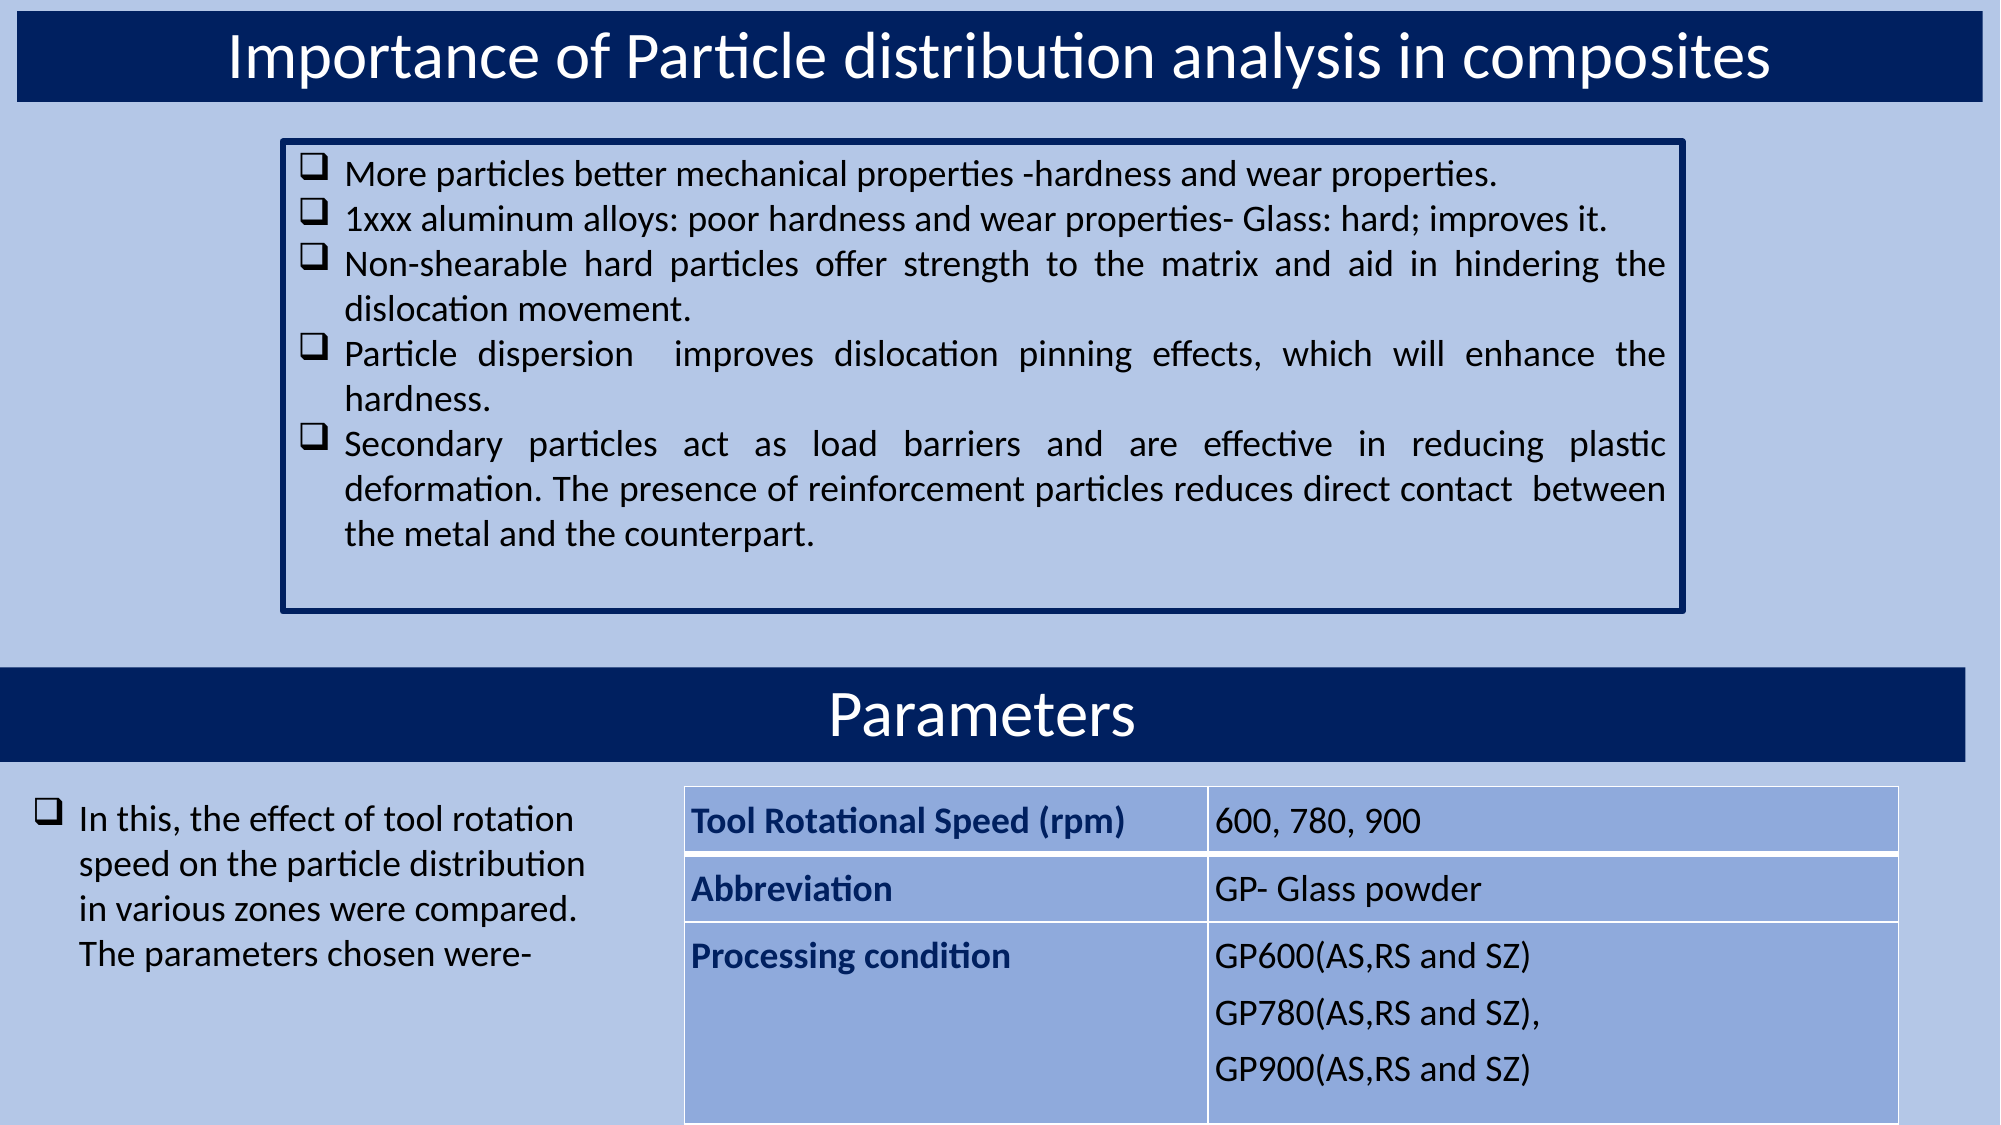

Importance of Particle distribution analysis in composites
More particles better mechanical properties -hardness and wear properties.
1xxx aluminum alloys: poor hardness and wear properties- Glass: hard; improves it.
Non-shearable hard particles offer strength to the matrix and aid in hindering the dislocation movement.
Particle dispersion  improves dislocation pinning effects, which will enhance the hardness.
Secondary particles act as load barriers and are effective in reducing plastic deformation. The presence of reinforcement particles reduces direct contact  between the metal and the counterpart.

Parameters
In this, the effect of tool rotation speed on the particle distribution in various zones were compared. The parameters chosen were-
| Tool Rotational Speed (rpm) | 600, 780, 900 |
| --- | --- |
| Abbreviation | GP- Glass powder |
| Processing condition | GP600(AS,RS and SZ) GP780(AS,RS and SZ), GP900(AS,RS and SZ) |